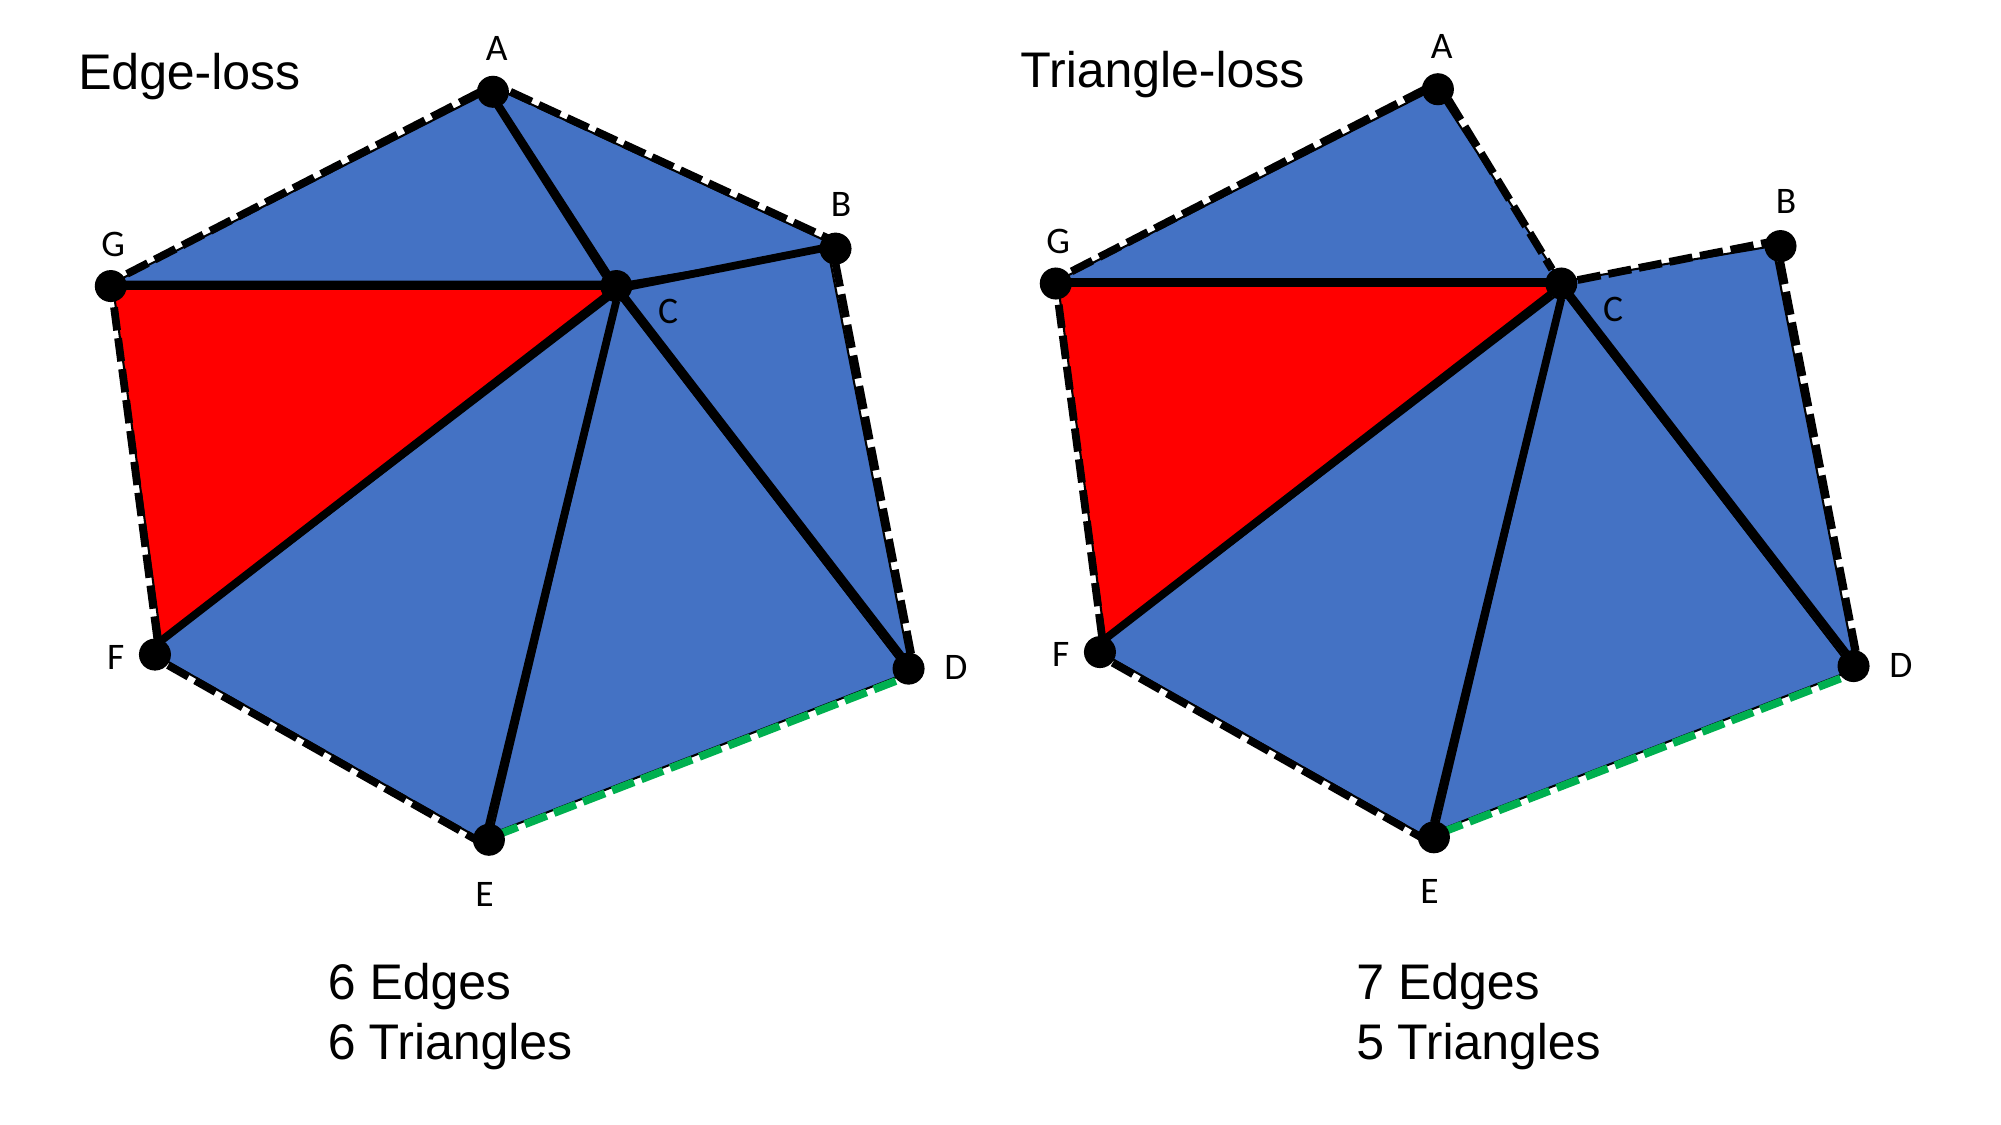

A
A
Triangle-loss
Edge-loss

B
B

G
G

C
C

F
F
D
D

E
E
6 Edges
6 Triangles
7 Edges
5 Triangles